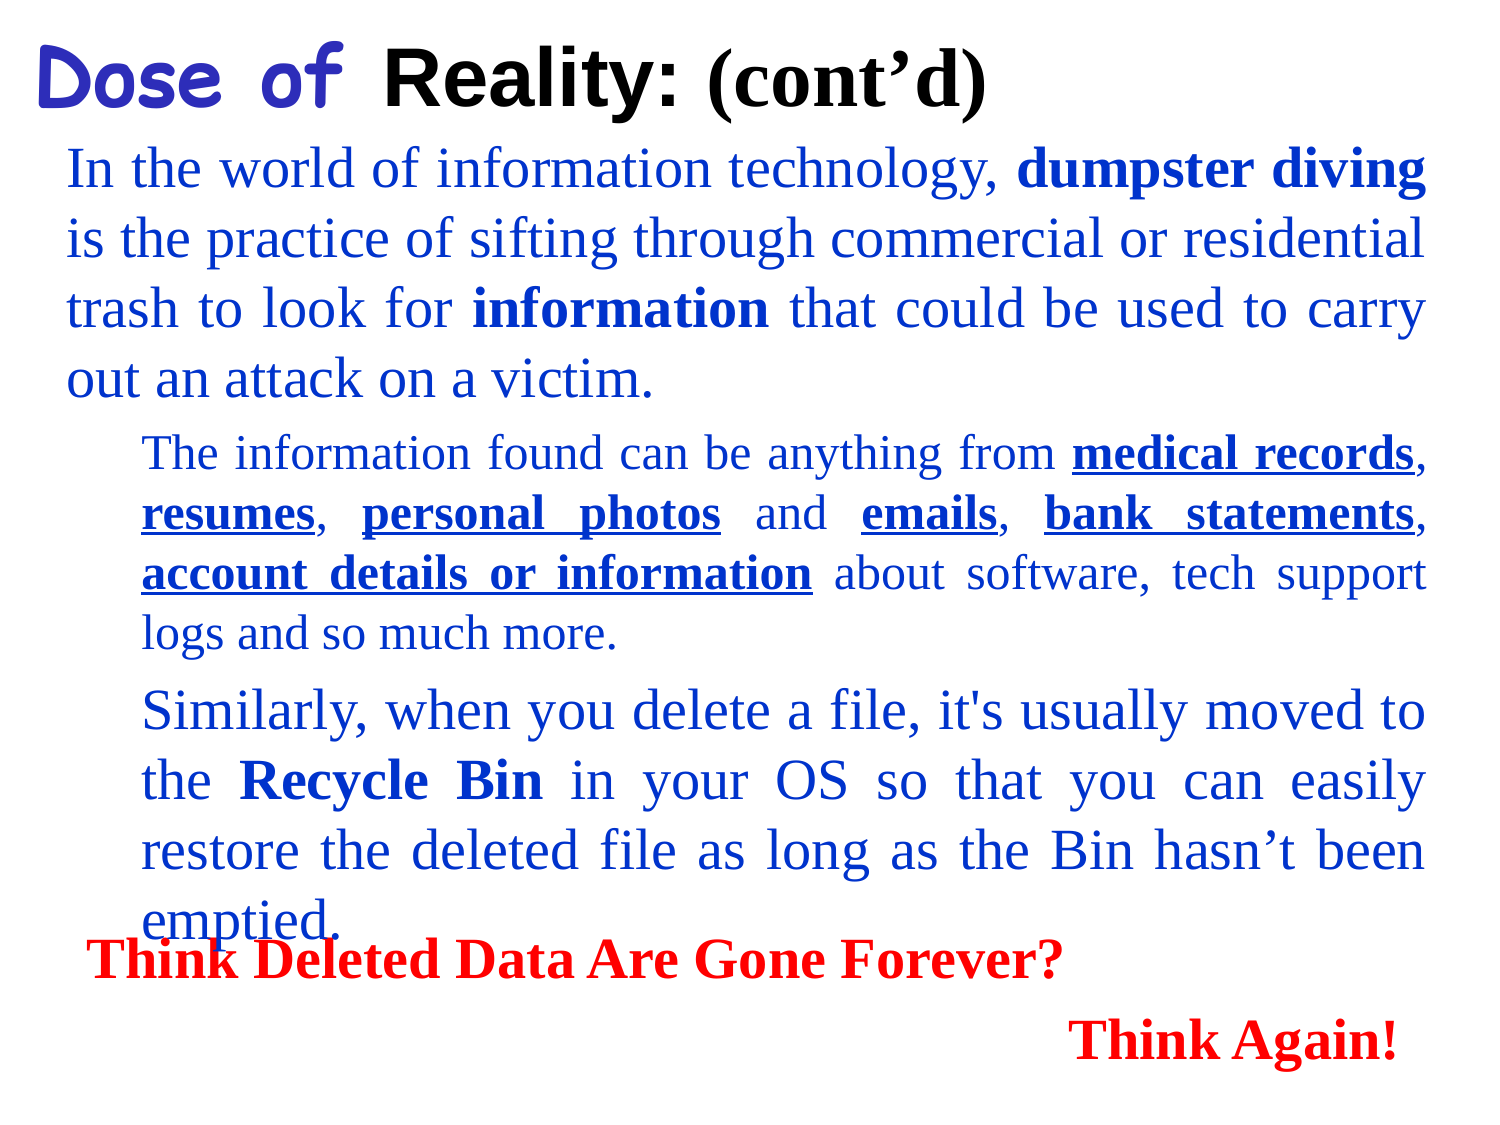

Dose of Reality: (cont’d)
In the world of information technology, dumpster diving is the practice of sifting through commercial or residential trash to look for information that could be used to carry out an attack on a victim.
The information found can be anything from medical records, resumes, personal photos and emails, bank statements, account details or information about software, tech support logs and so much more.
Similarly, when you delete a file, it's usually moved to the Recycle Bin in your OS so that you can easily restore the deleted file as long as the Bin hasn’t been emptied.
Think Deleted Data Are Gone Forever?
Think Again!
10